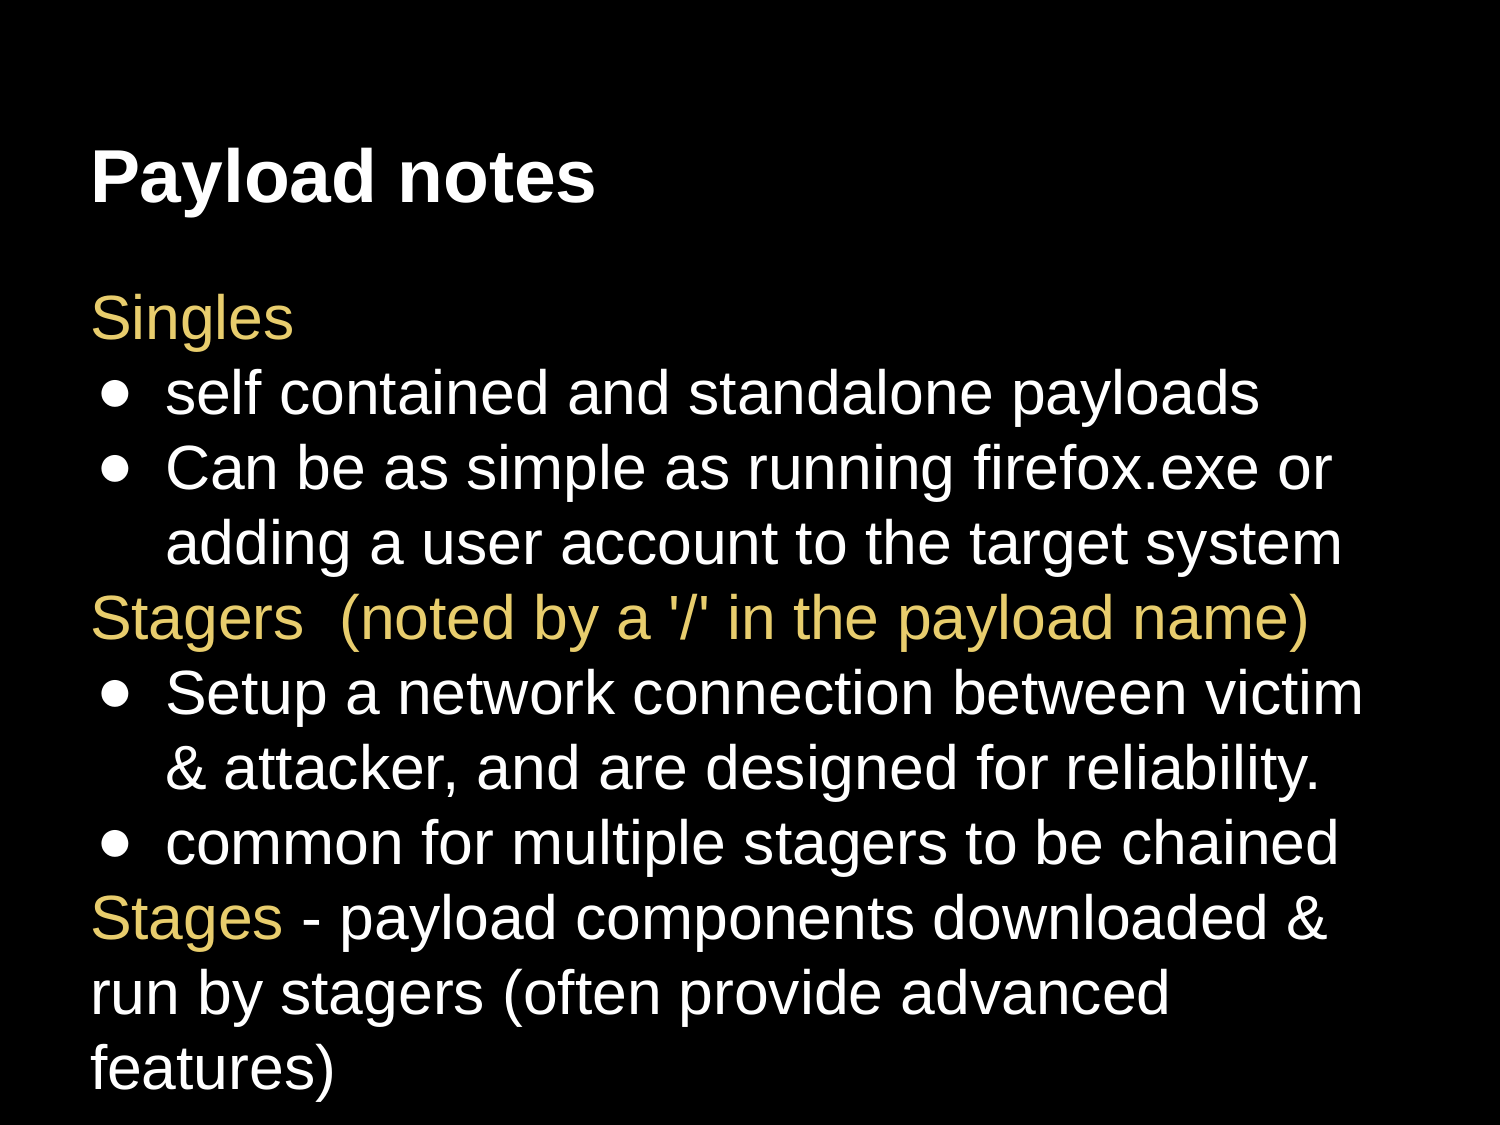

# Payload notes
Singles
self contained and standalone payloads
Can be as simple as running firefox.exe or adding a user account to the target system
Stagers  (noted by a '/' in the payload name)
Setup a network connection between victim & attacker, and are designed for reliability.
common for multiple stagers to be chained
Stages - payload components downloaded & run by stagers (often provide advanced features)